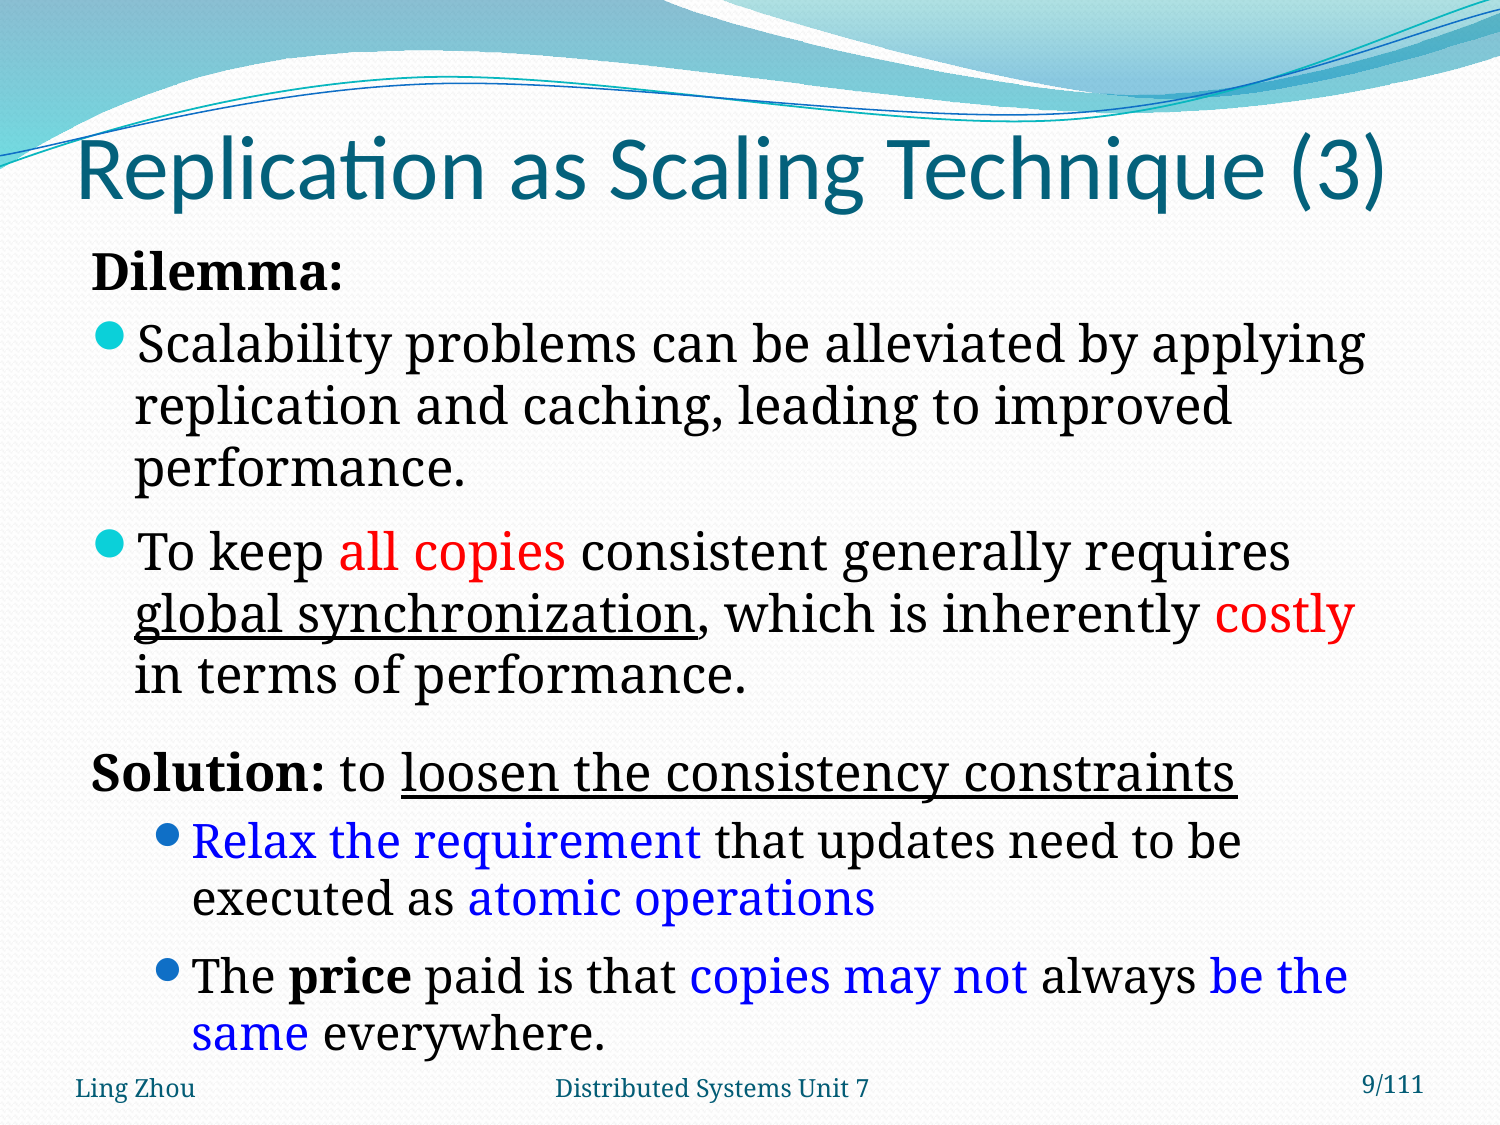

# Replication as Scaling Technique (3)
Dilemma:
Scalability problems can be alleviated by applying replication and caching, leading to improved performance.
To keep all copies consistent generally requires global synchronization, which is inherently costly in terms of performance.
Solution: to loosen the consistency constraints
Relax the requirement that updates need to be executed as atomic operations
The price paid is that copies may not always be the same everywhere.
Ling Zhou
Distributed Systems Unit 7
9/111